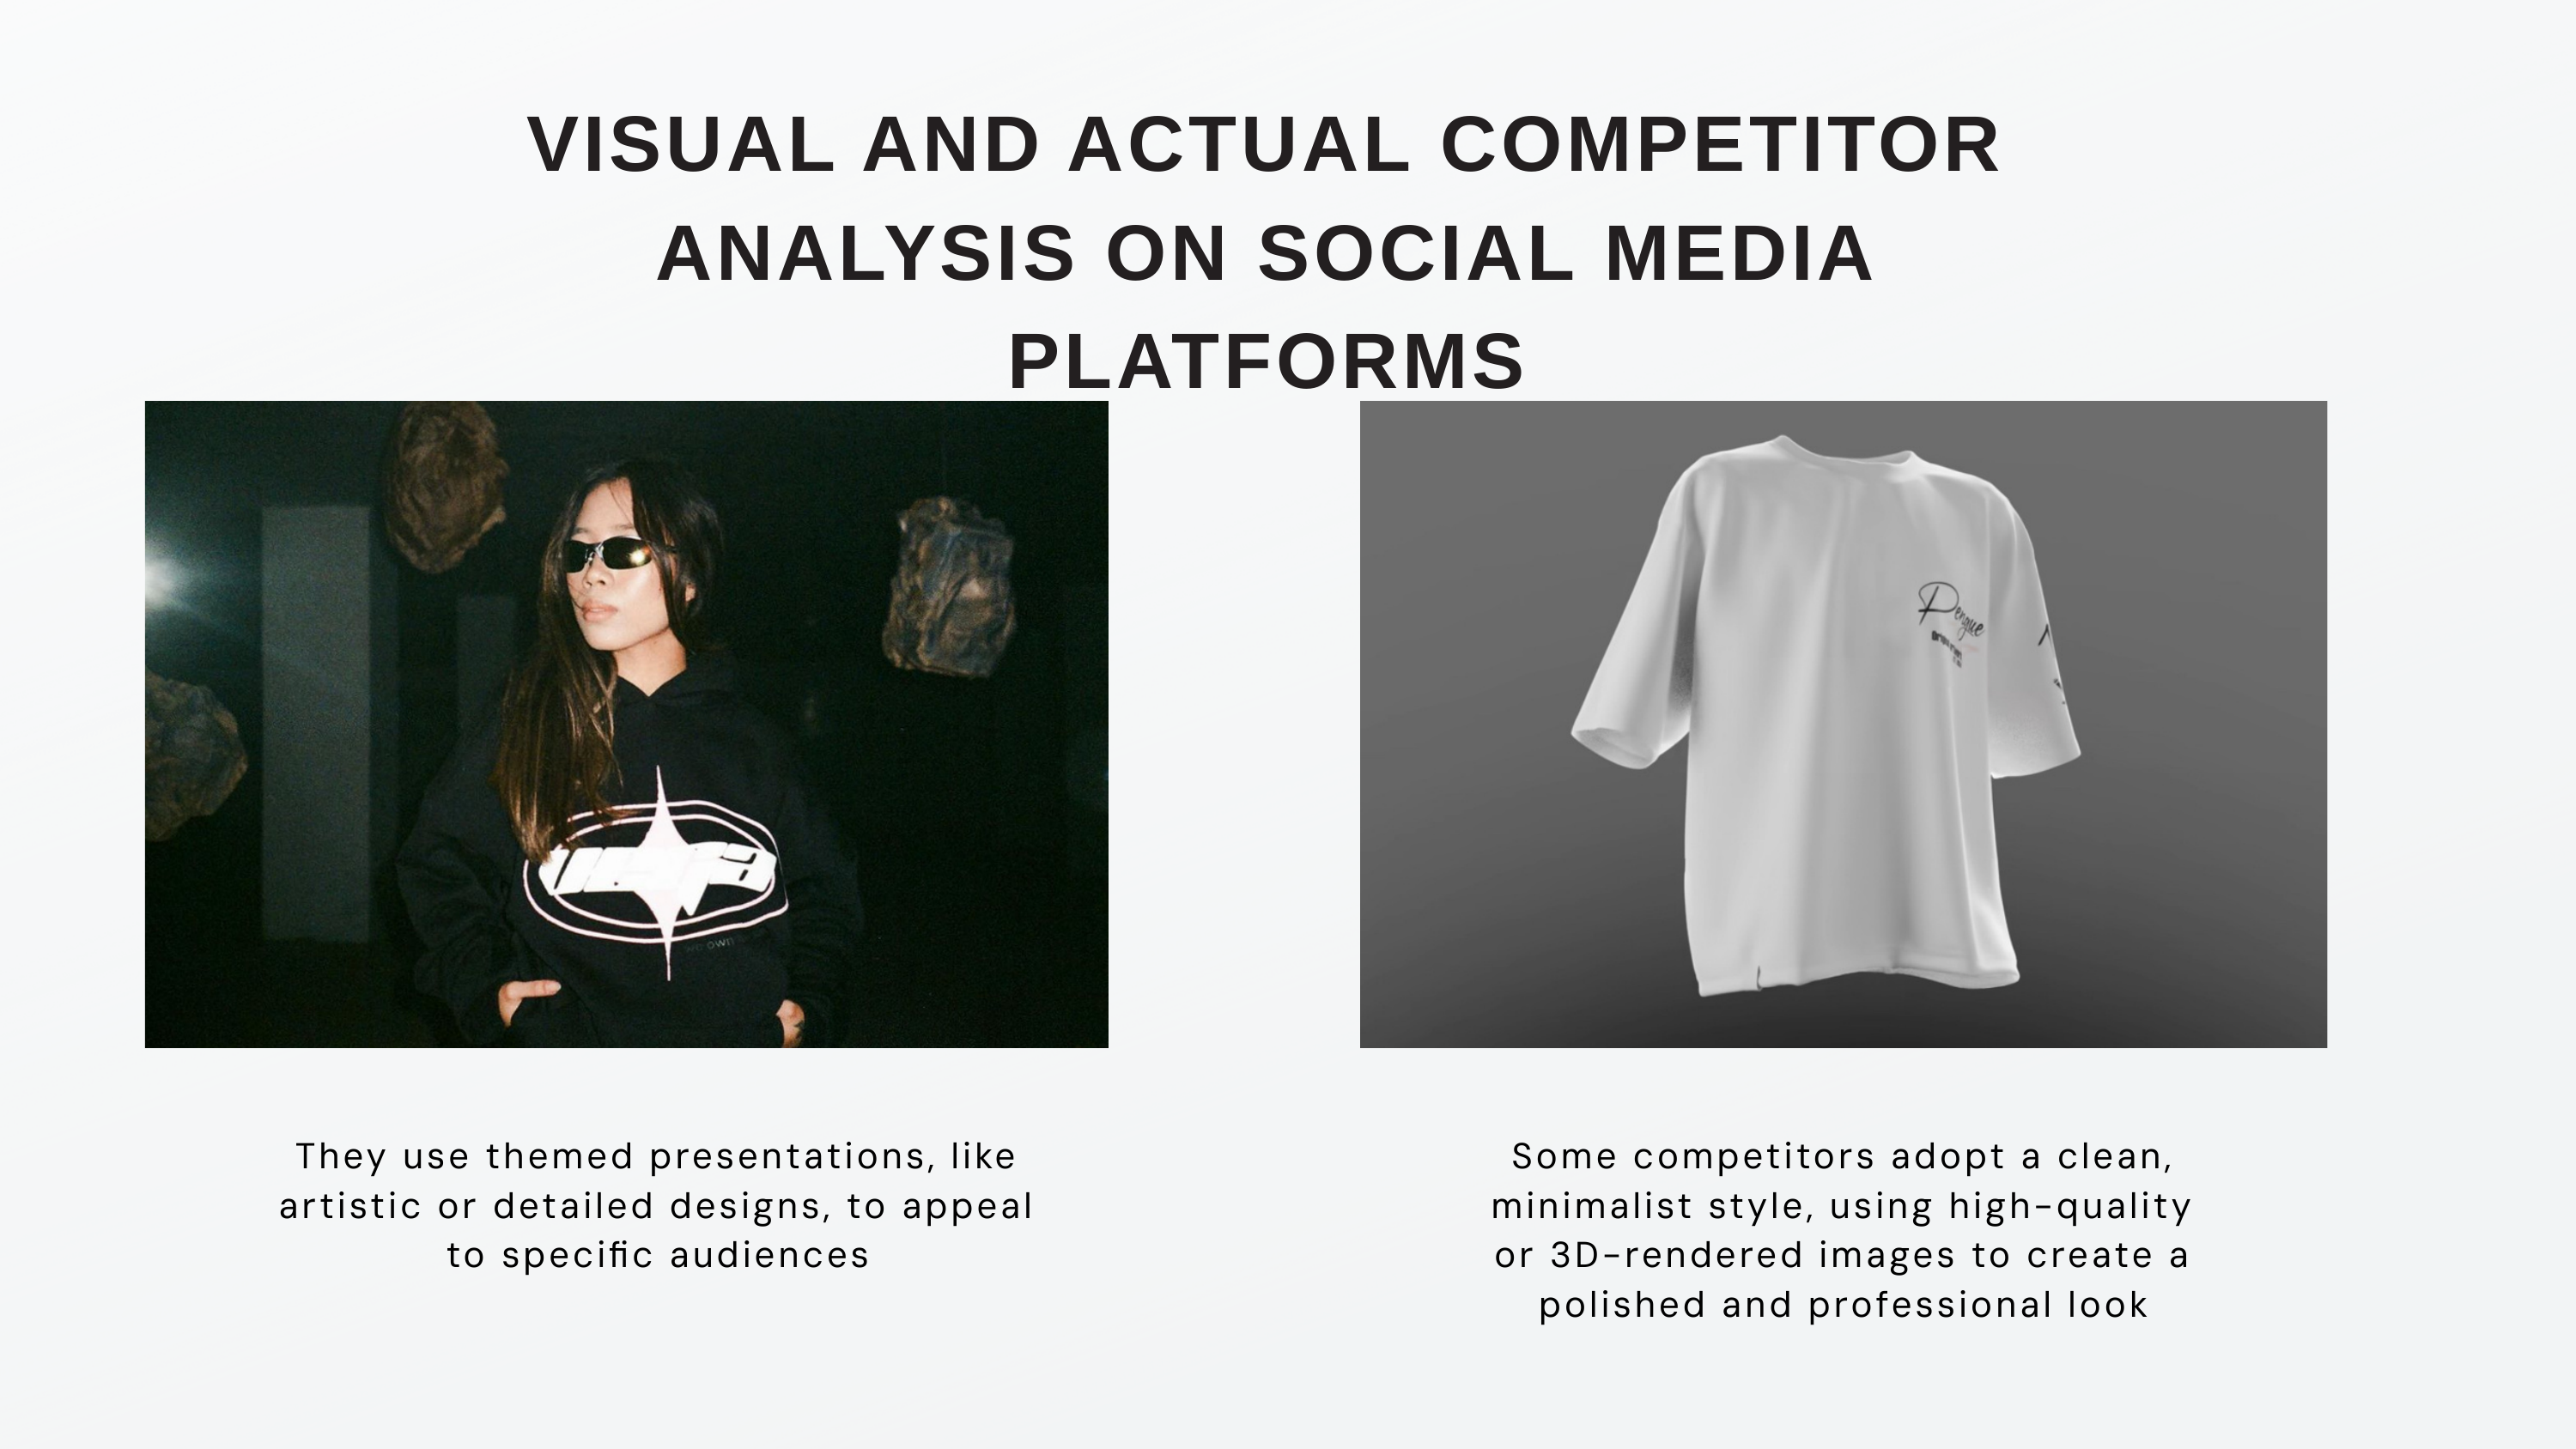

VISUAL AND ACTUAL COMPETITOR ANALYSIS ON SOCIAL MEDIA PLATFORMS

They use themed presentations, like artistic or detailed designs, to appeal to specific audiences
Some competitors adopt a clean, minimalist style, using high-quality or 3D-rendered images to create a polished and professional look